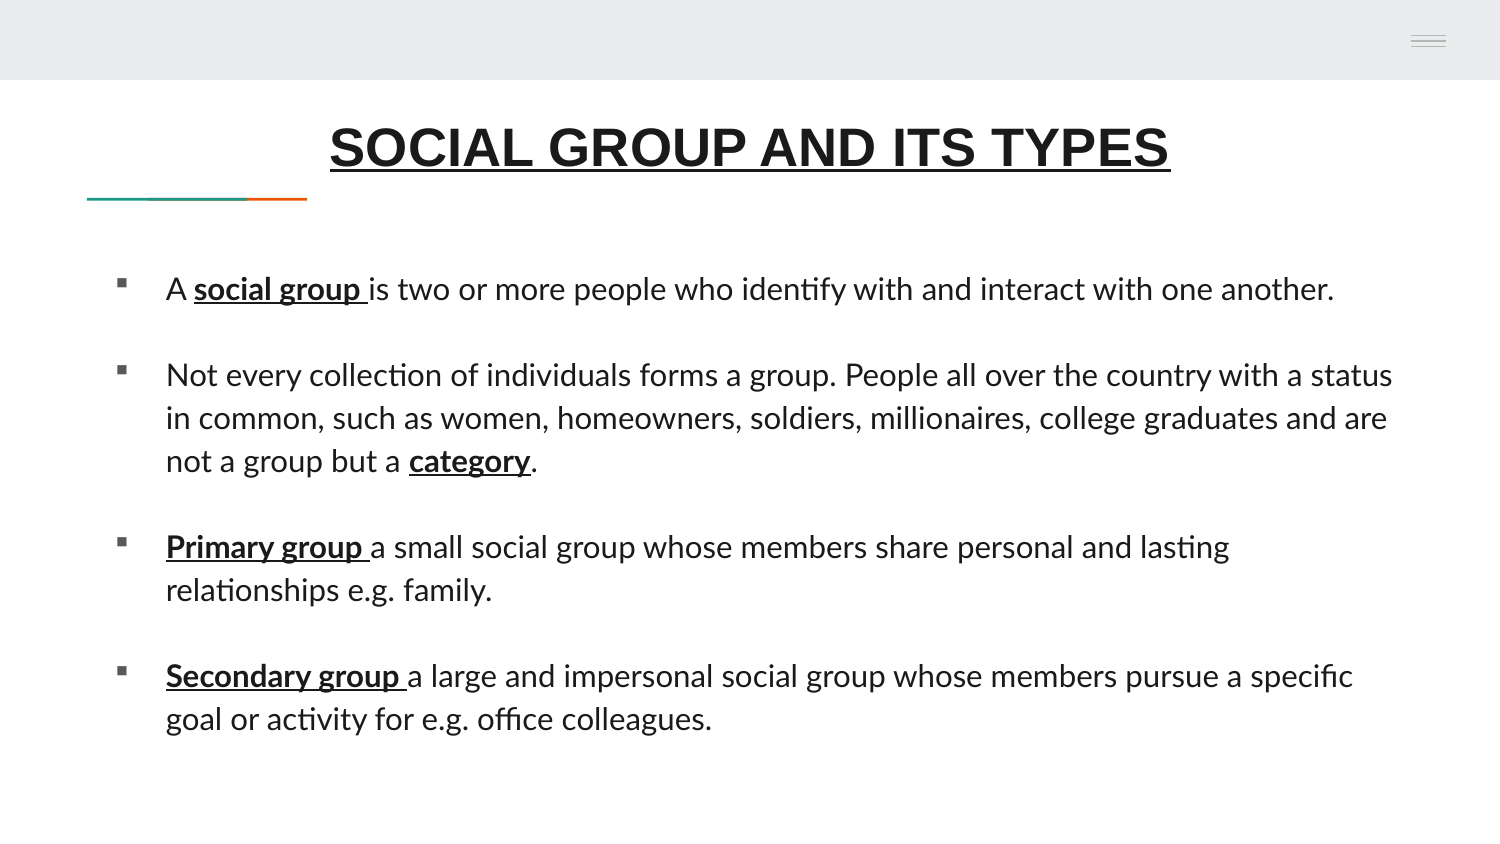

# SOCIAL GROUP AND ITS TYPES

A social group is two or more people who identify with and interact with one another.

Not every collection of individuals forms a group. People all over the country with a status in common, such as women, homeowners, soldiers, millionaires, college graduates and are not a group but a category.

Primary group a small social group whose members share personal and lasting relationships e.g. family.

Secondary group a large and impersonal social group whose members pursue a specific goal or activity for e.g. office colleagues.